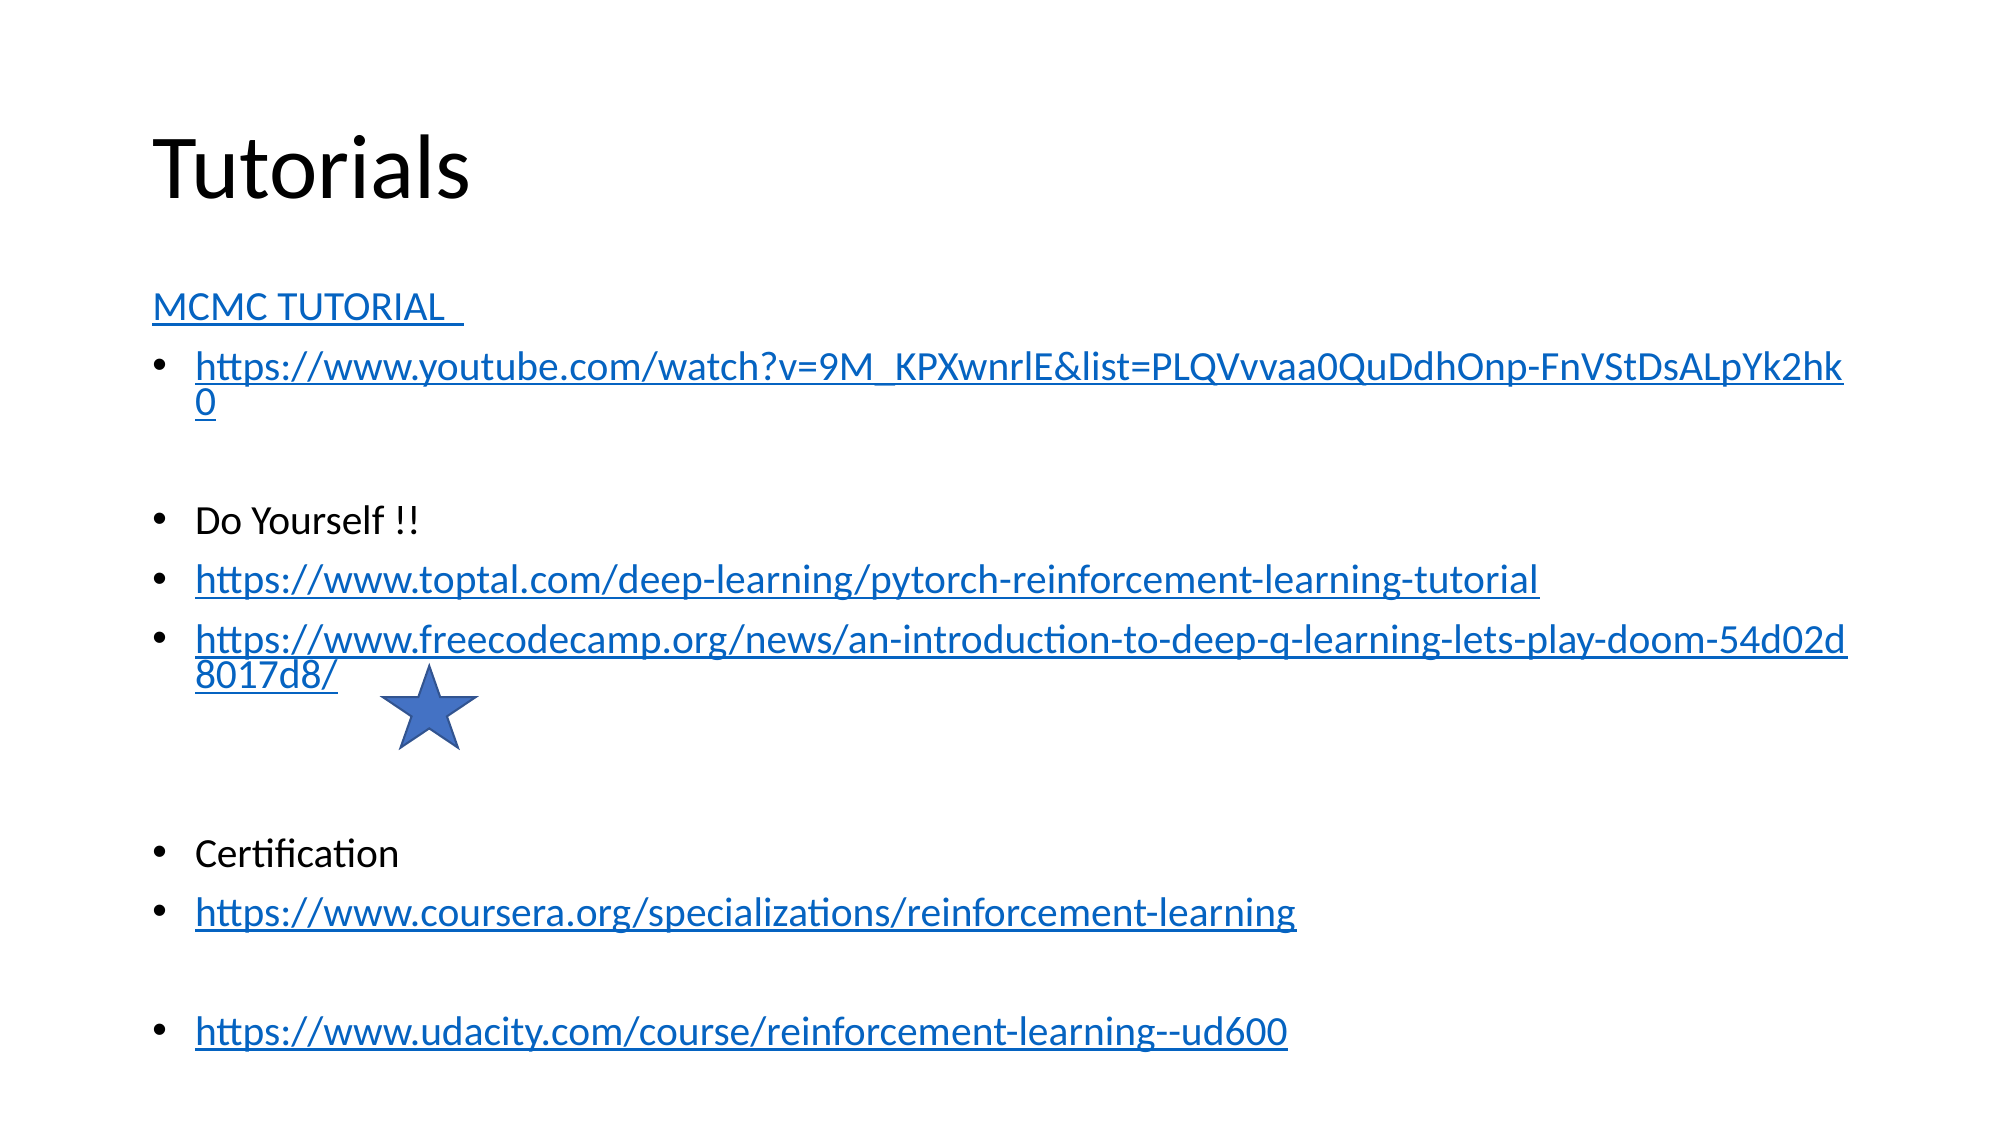

# Tutorials
MCMC TUTORIAL
https://www.youtube.com/watch?v=9M_KPXwnrlE&list=PLQVvvaa0QuDdhOnp-FnVStDsALpYk2hk0

Do Yourself !!
https://www.toptal.com/deep-learning/pytorch-reinforcement-learning-tutorial
https://www.freecodecamp.org/news/an-introduction-to-deep-q-learning-lets-play-doom-54d02d8017d8/

Certification
https://www.coursera.org/specializations/reinforcement-learning

https://www.udacity.com/course/reinforcement-learning--ud600